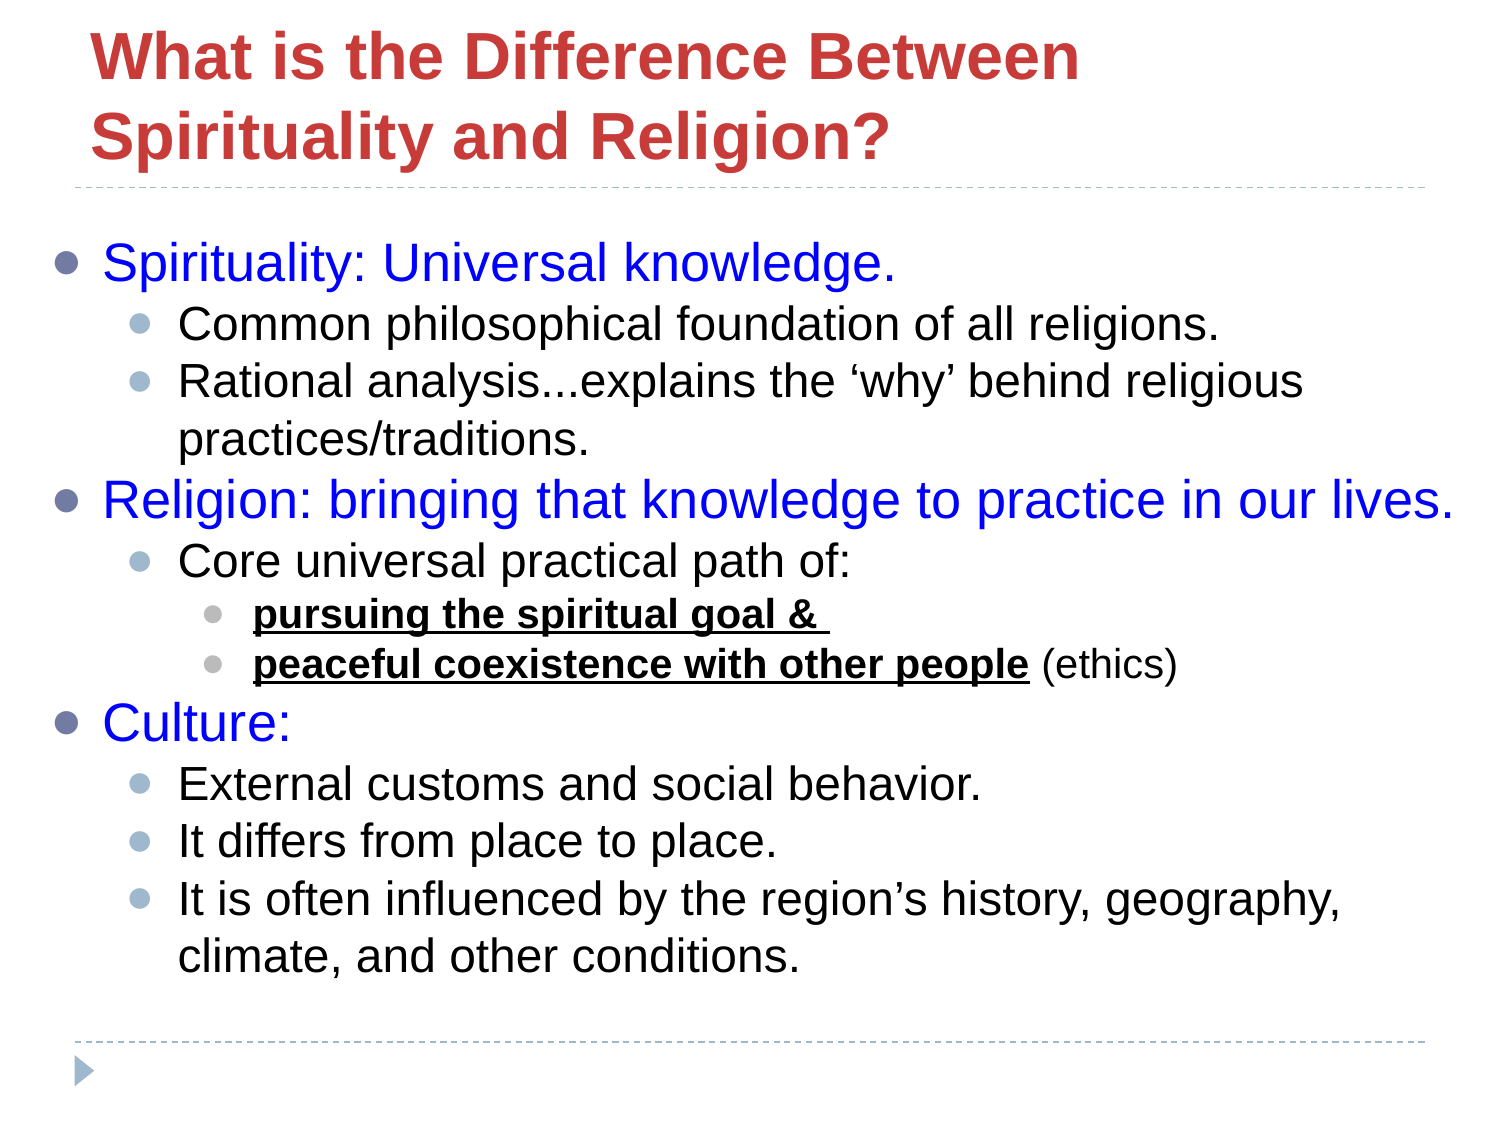

# What is the Difference Between Spirituality and Religion?
Spirituality: Universal knowledge.
Common philosophical foundation of all religions.
Rational analysis...explains the ‘why’ behind religious practices/traditions.
Religion: bringing that knowledge to practice in our lives.
Core universal practical path of:
pursuing the spiritual goal &
peaceful coexistence with other people (ethics)
Culture:
External customs and social behavior.
It differs from place to place.
It is often influenced by the region’s history, geography, climate, and other conditions.